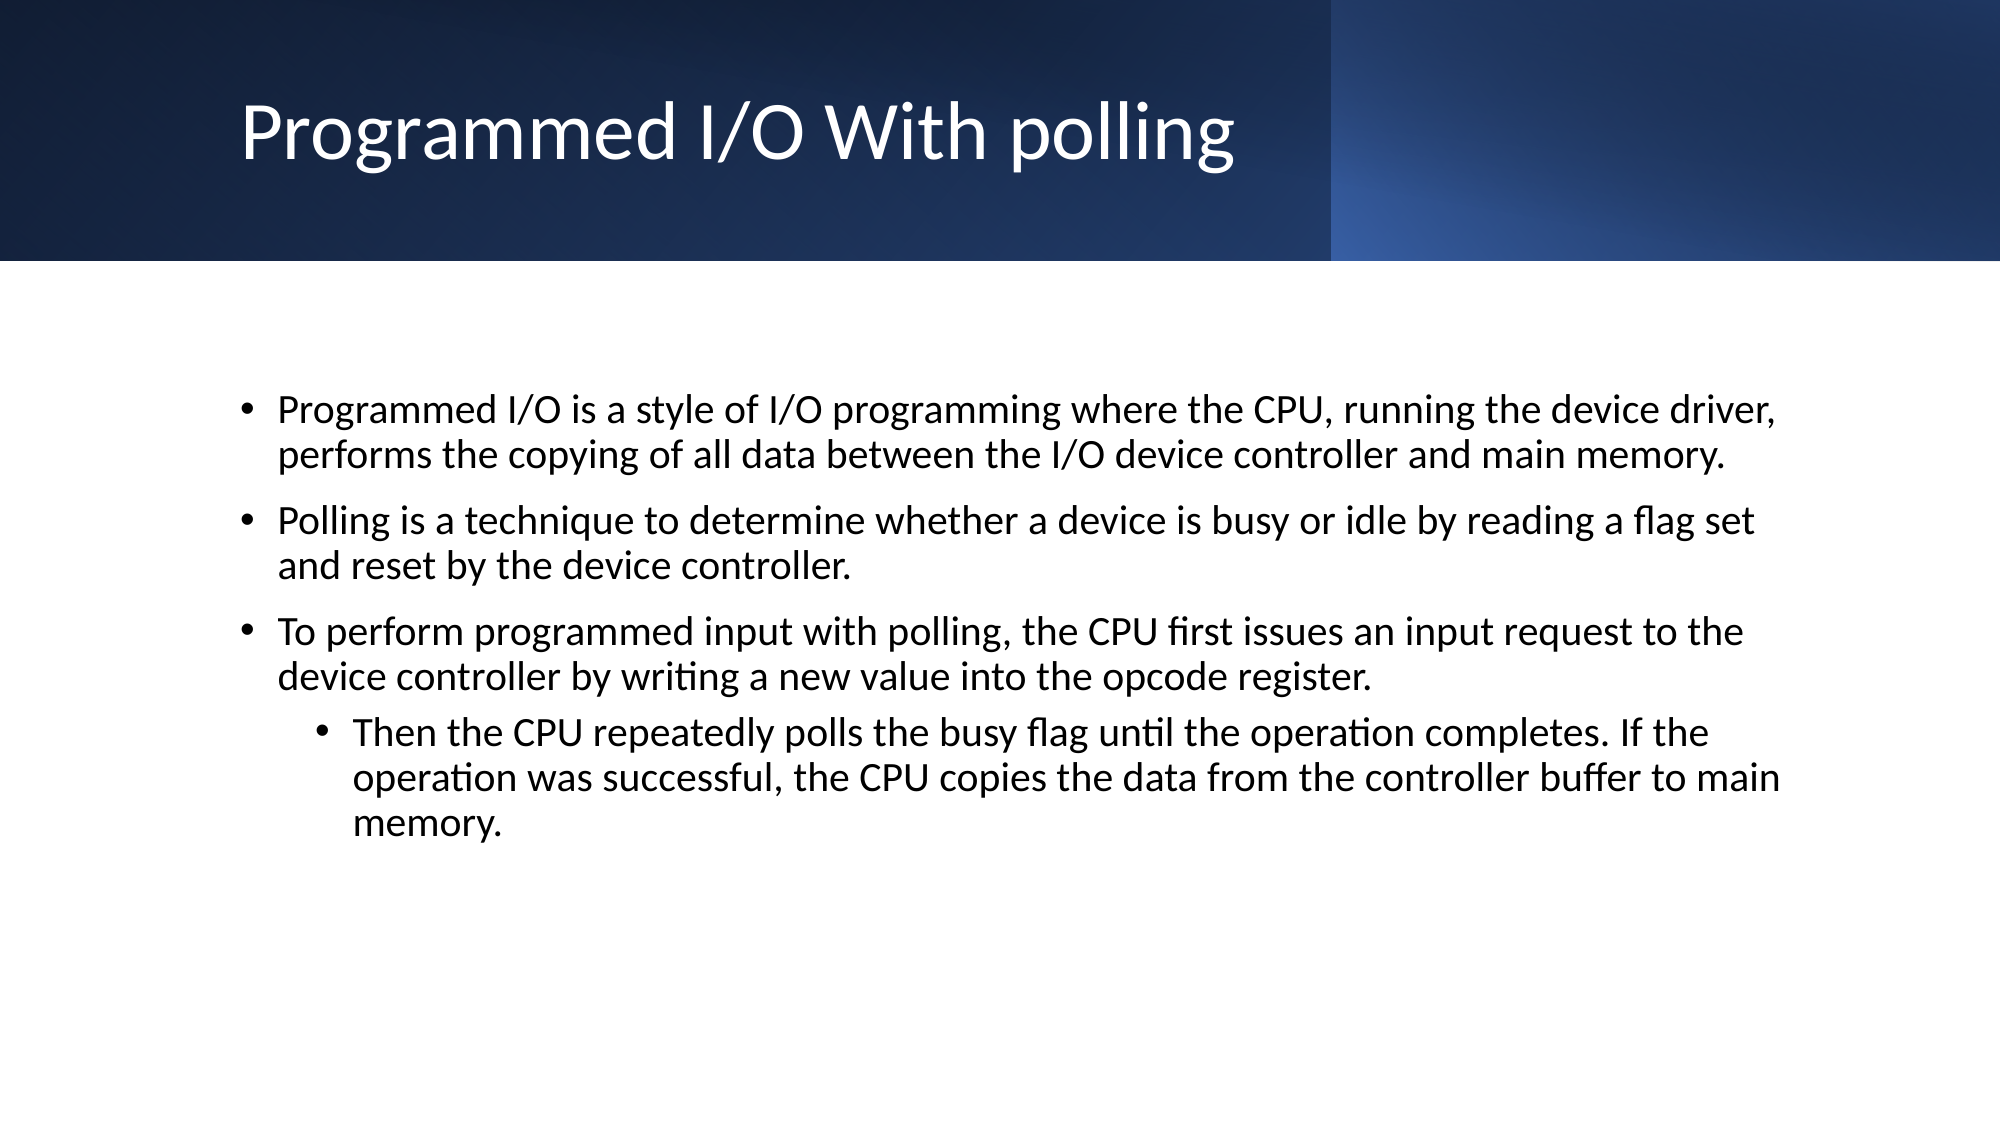

# Programmed I/O With polling
Programmed I/O is a style of I/O programming where the CPU, running the device driver, performs the copying of all data between the I/O device controller and main memory.
Polling is a technique to determine whether a device is busy or idle by reading a flag set and reset by the device controller.
To perform programmed input with polling, the CPU first issues an input request to the device controller by writing a new value into the opcode register.
Then the CPU repeatedly polls the busy flag until the operation completes. If the operation was successful, the CPU copies the data from the controller buffer to main memory.